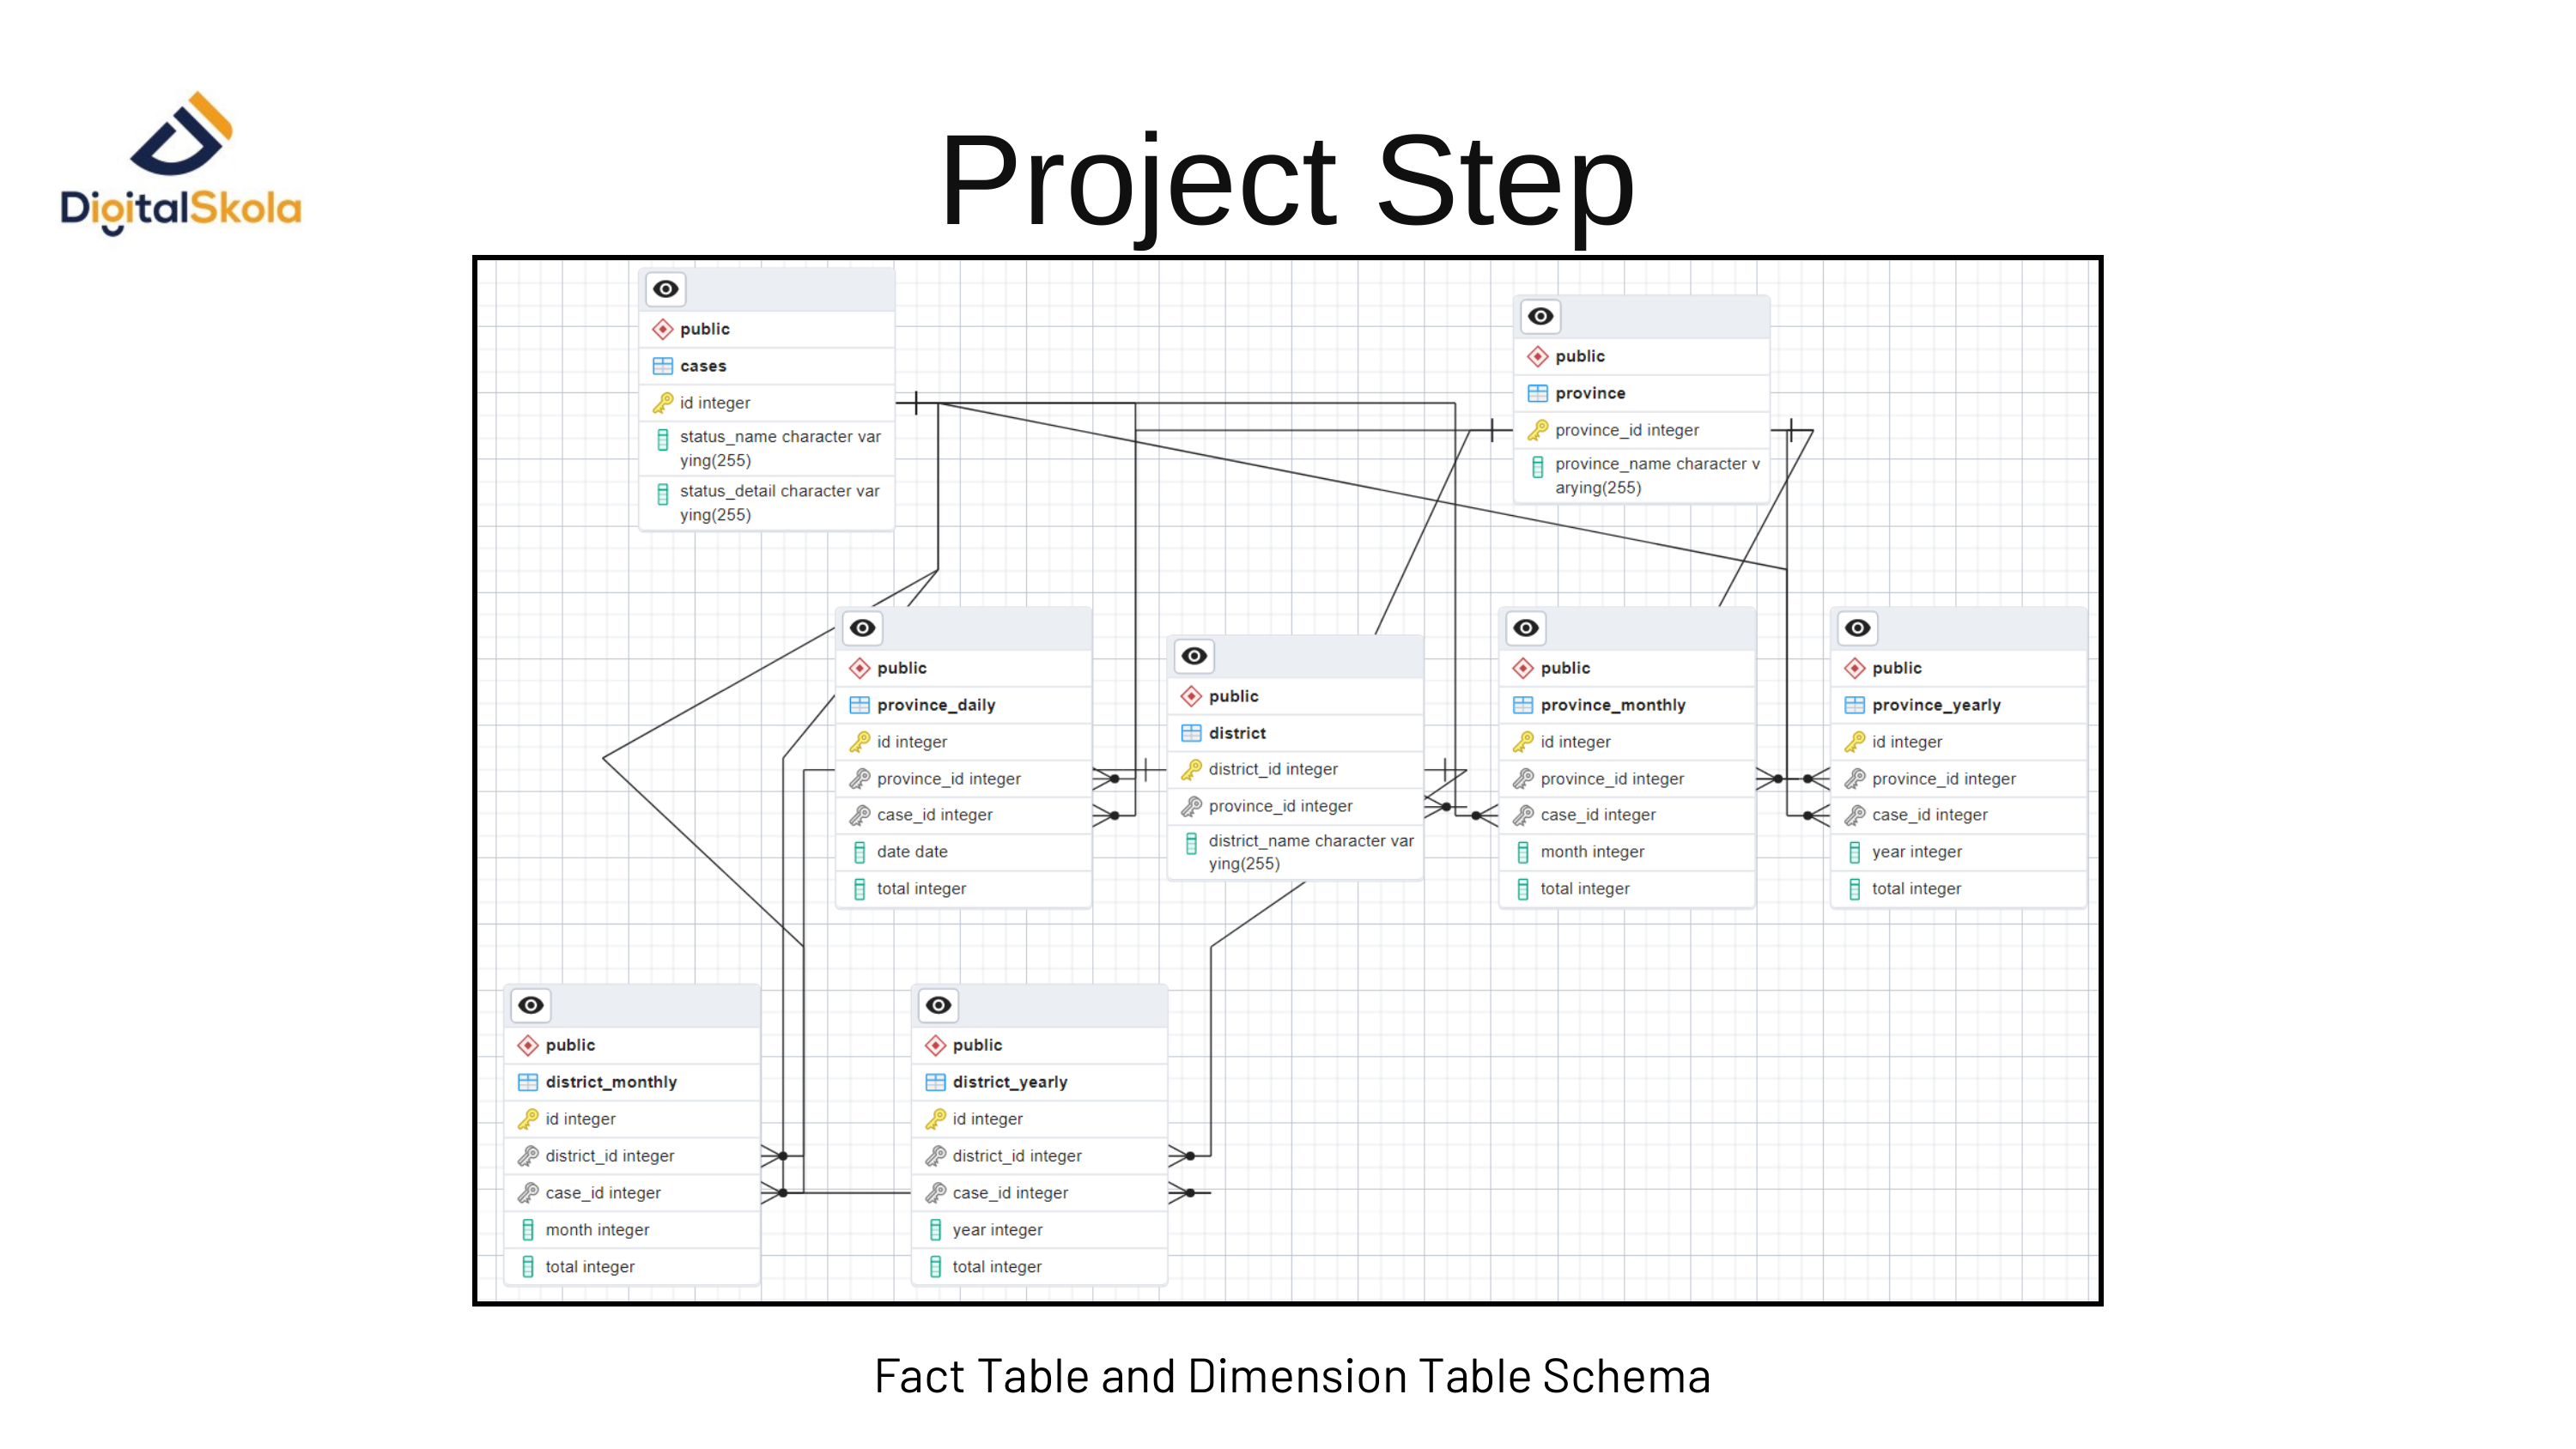

Project Step

 Fact Table and Dimension Table Schema